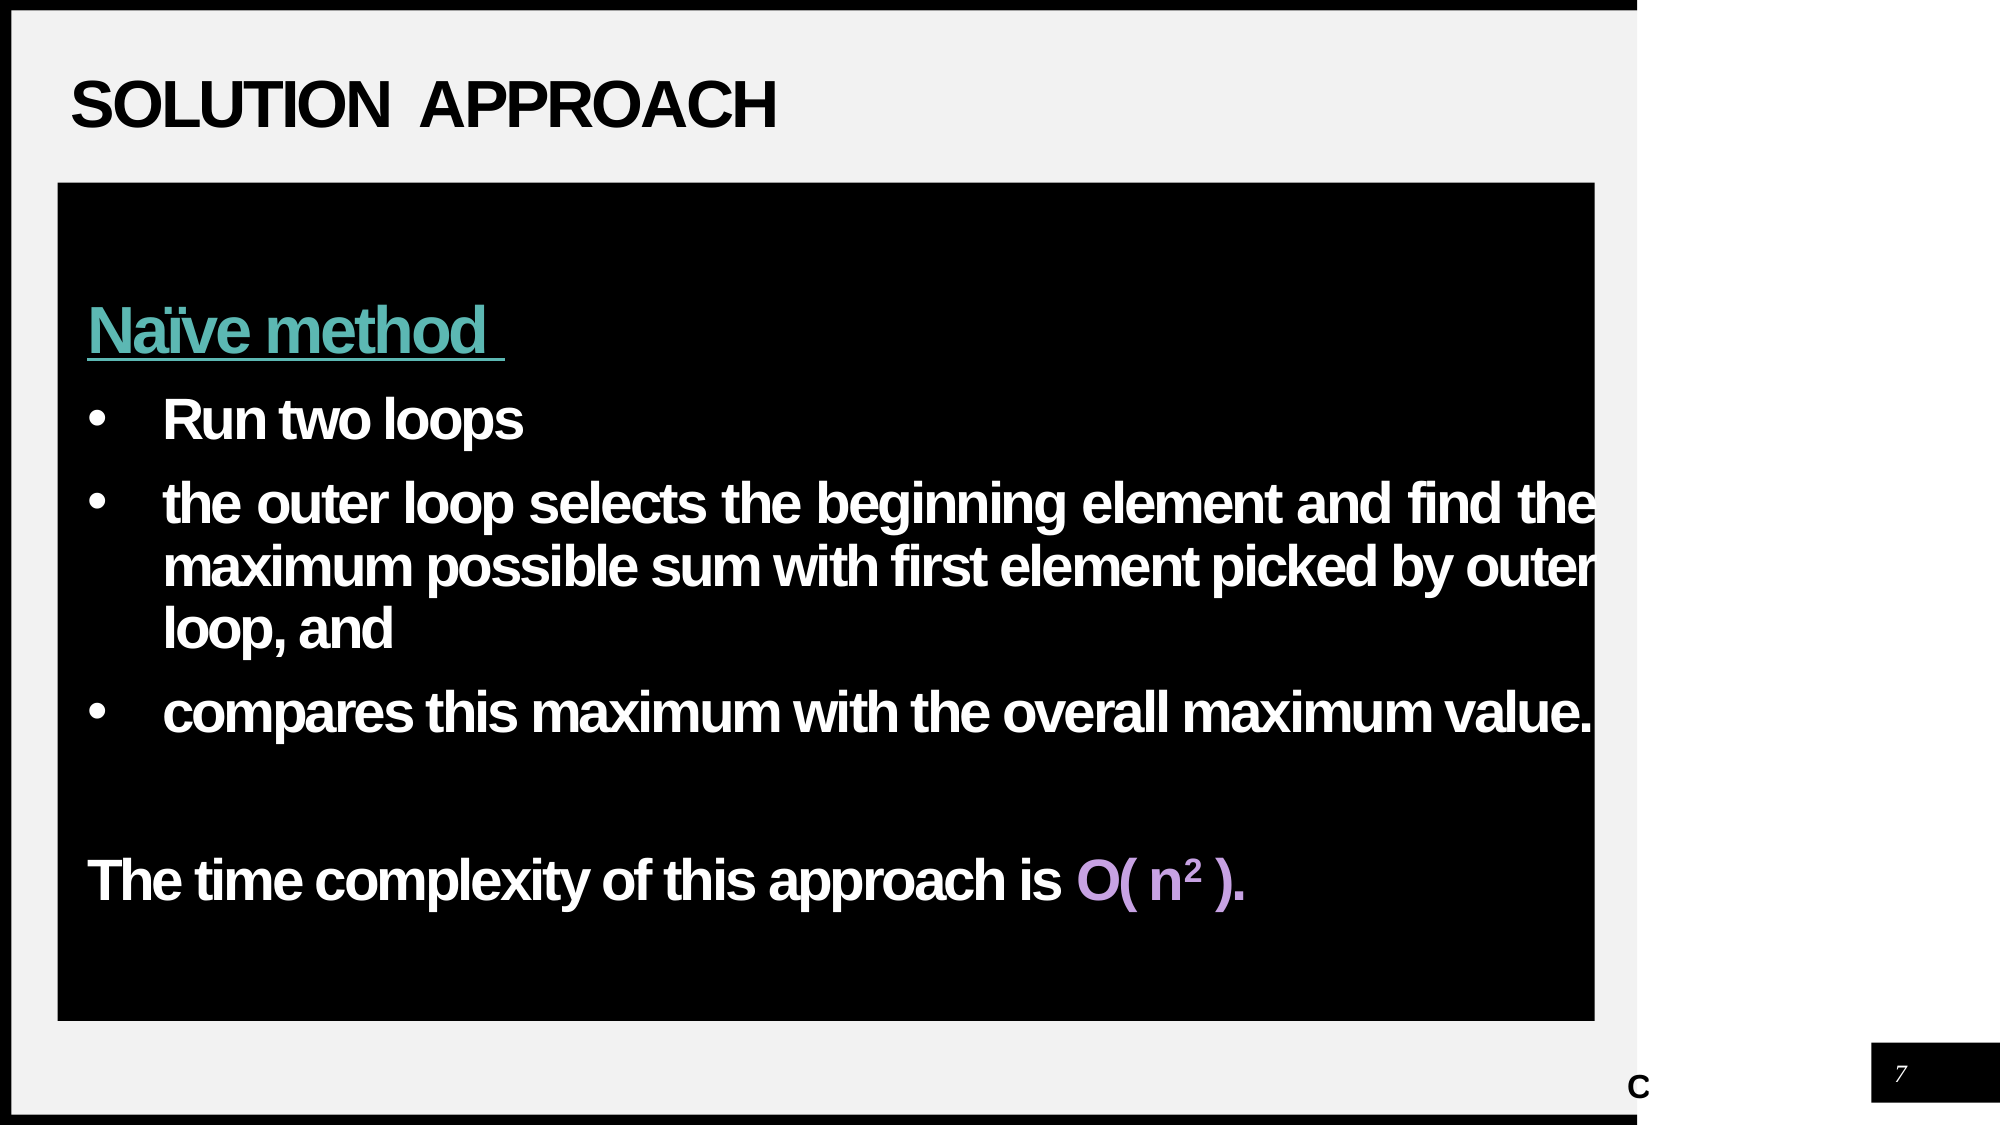

# SOLUTION  APPROACH
Naïve method
Run two loops
the outer loop selects the beginning element and find the maximum possible sum with first element picked by outer loop, and
compares this maximum with the overall maximum value.

The time complexity of this approach is O( n2  ).

7